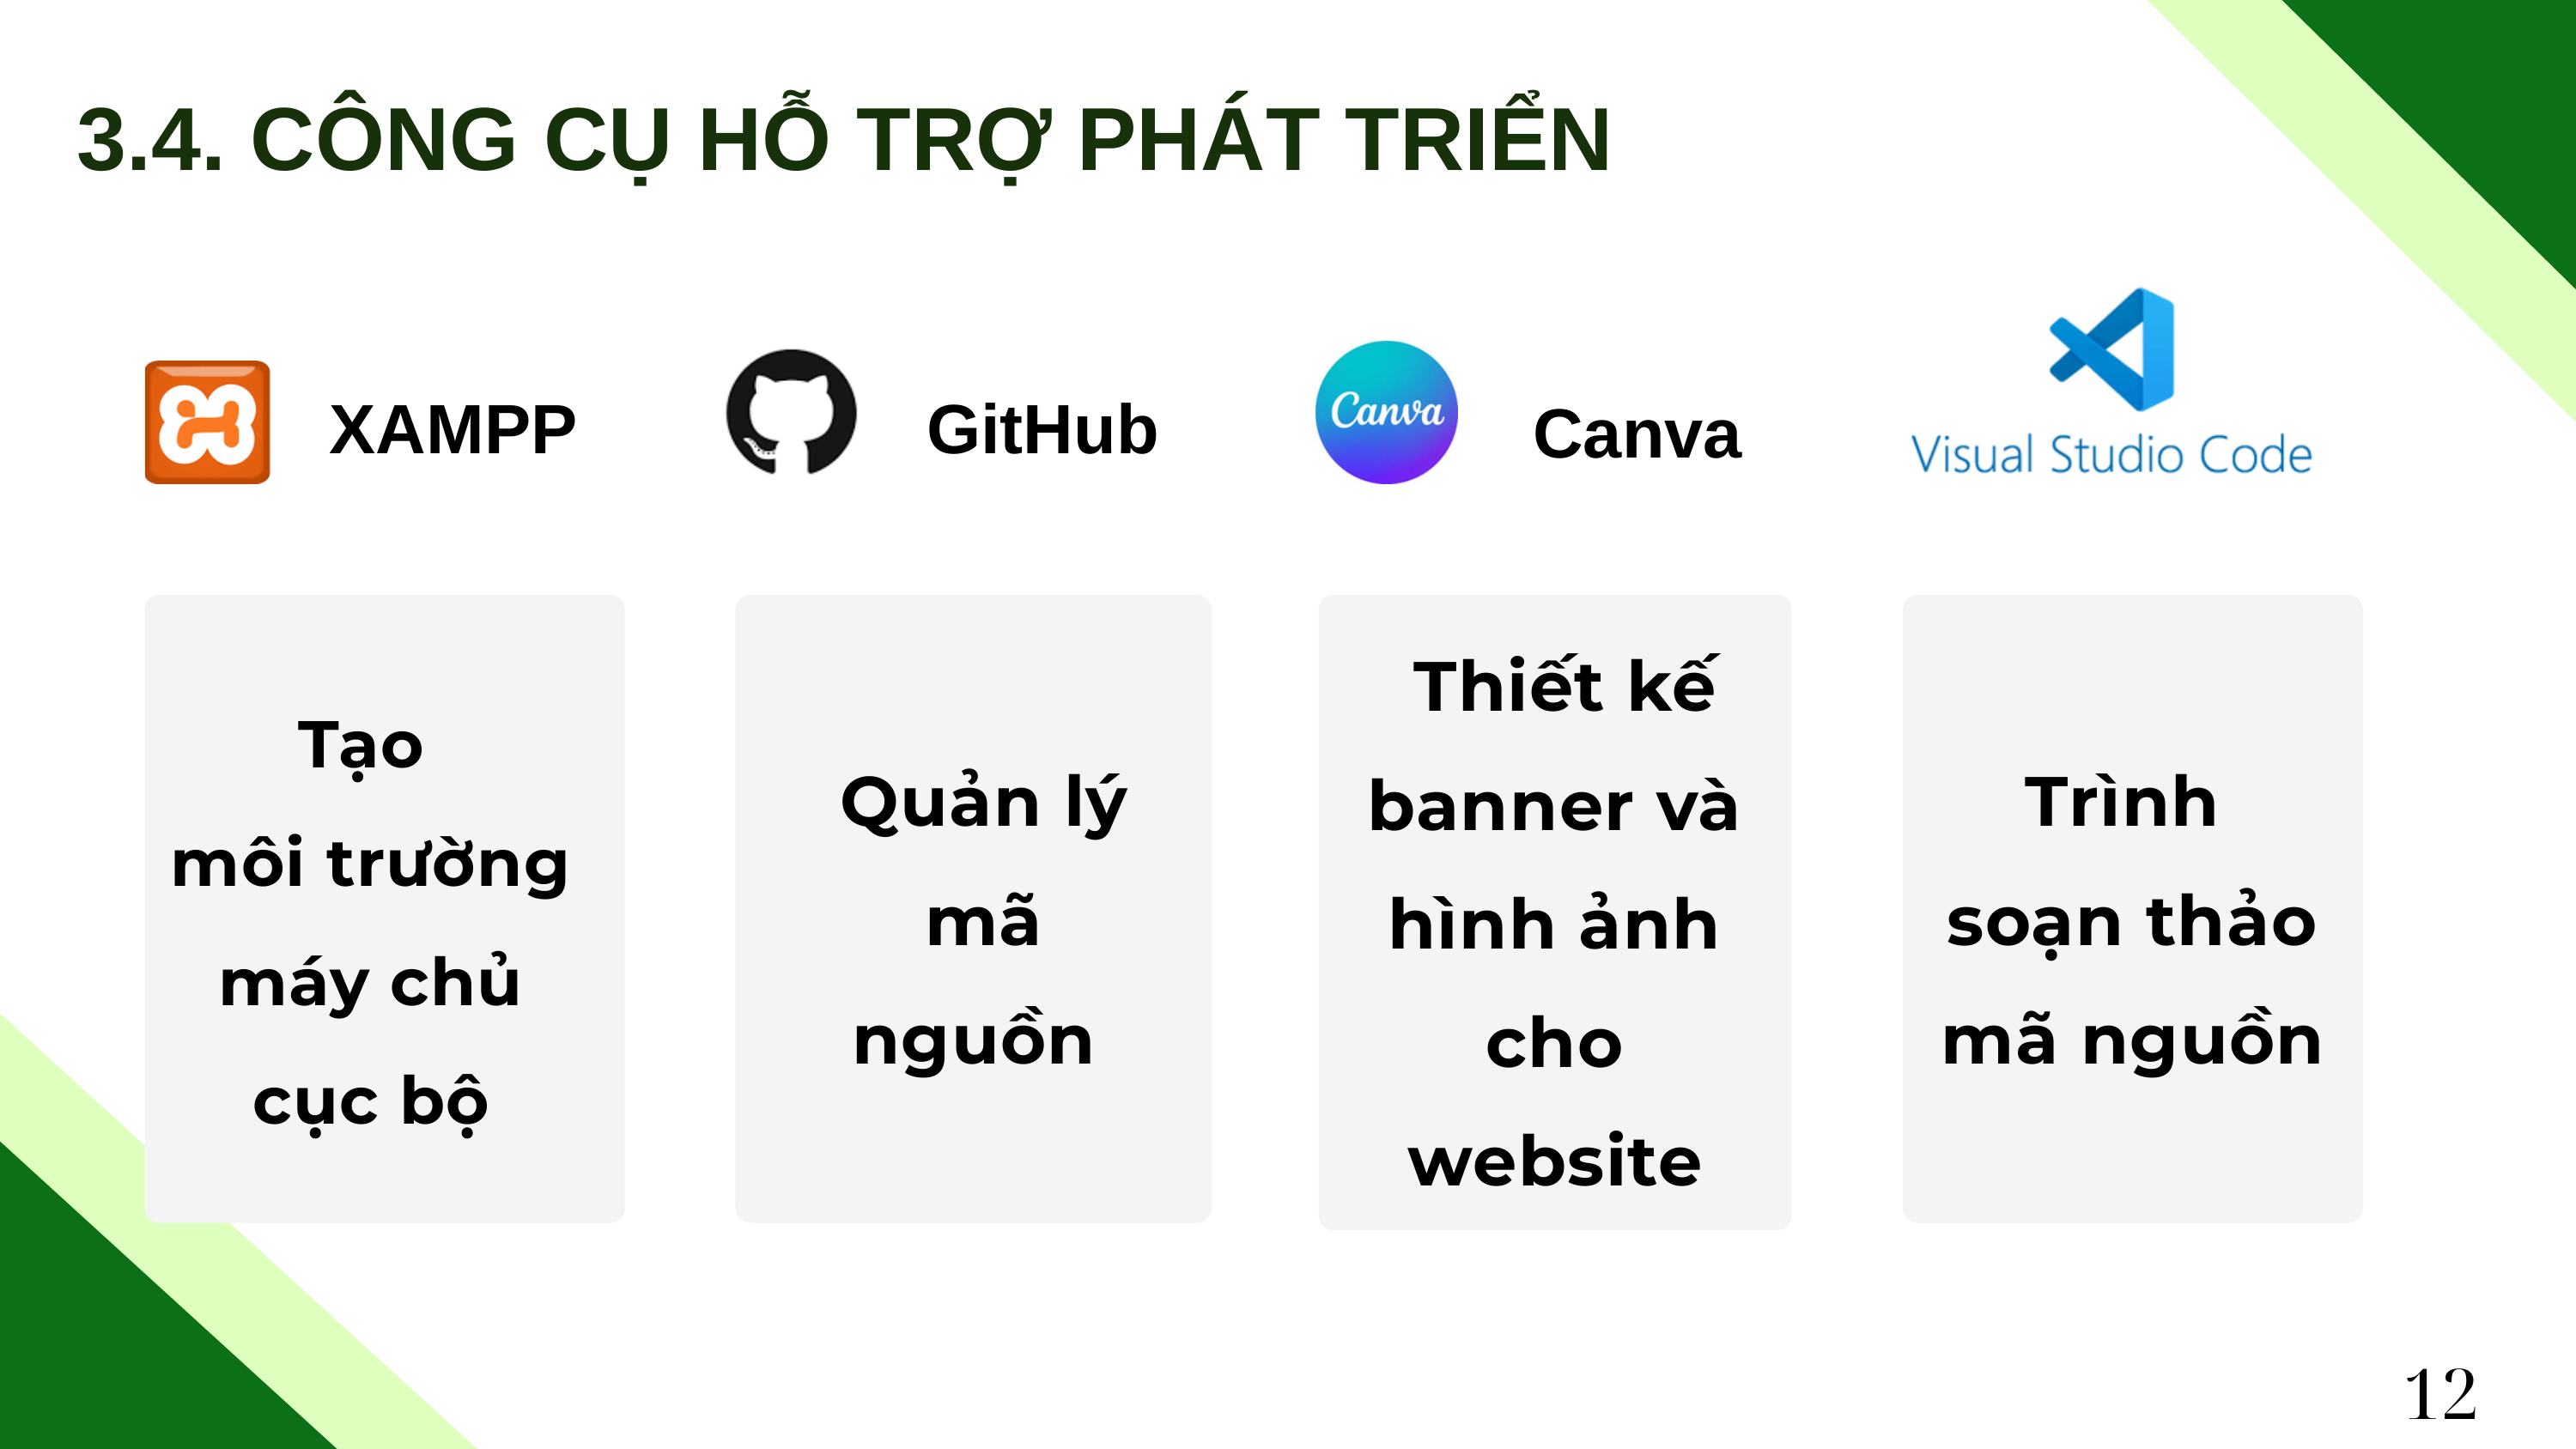

3.4. CÔNG CỤ HỖ TRỢ PHÁT TRIỂN

XAMPP
GitHub
Canva

 Quản lý
 mã nguồn

Tạo
môi trường máy chủ cục bộ

 Thiết kế banner và hình ảnh cho website

Trình
soạn thảo mã nguồn

12